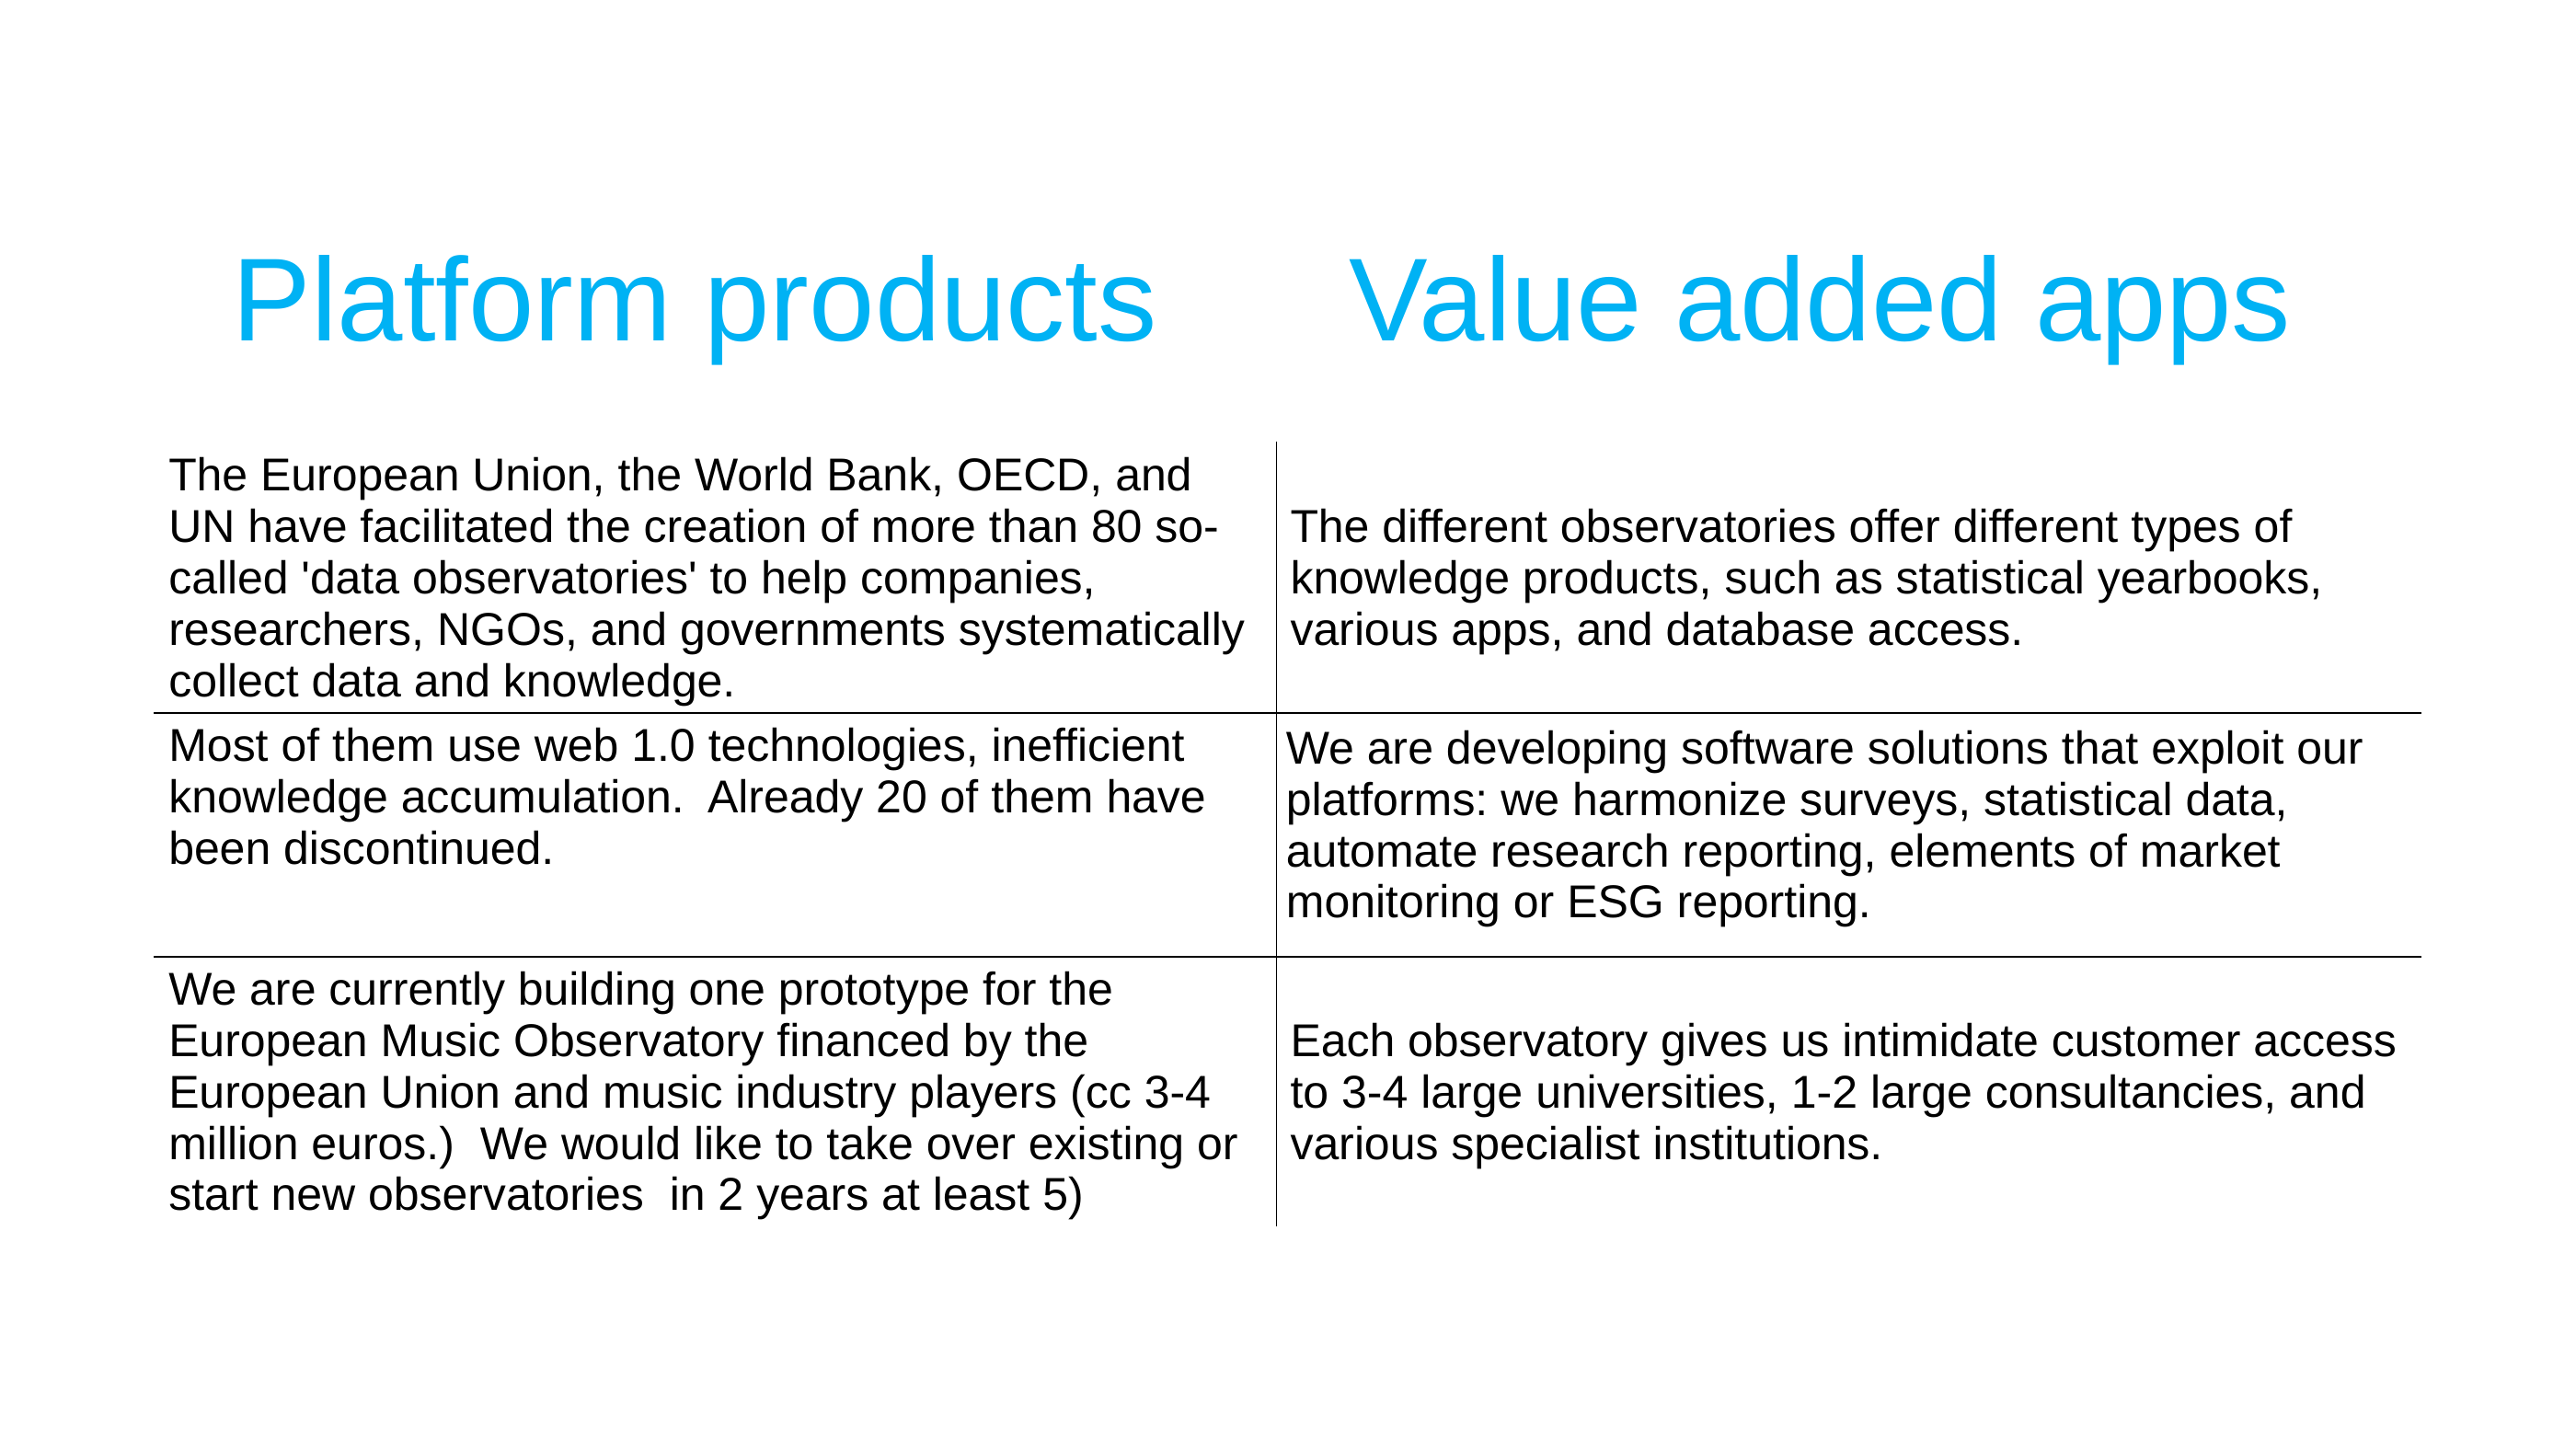

Value added apps
# Platform products
| The European Union, the World Bank, OECD, and UN have facilitated the creation of more than 80 so-called 'data observatories' to help companies, researchers, NGOs, and governments systematically collect data and knowledge. | The different observatories offer different types of knowledge products, such as statistical yearbooks, various apps, and database access. |
| --- | --- |
| Most of them use web 1.0 technologies, inefficient knowledge accumulation.  Already 20 of them have been discontinued. | We are developing software solutions that exploit our platforms: we harmonize surveys, statistical data, automate research reporting, elements of market monitoring or ESG reporting. |
| We are currently building one prototype for the European Music Observatory financed by the European Union and music industry players (cc 3-4 million euros.)  We would like to take over existing or start new observatories  in 2 years at least 5) | Each observatory gives us intimidate customer access to 3-4 large universities, 1-2 large consultancies, and various specialist institutions. |